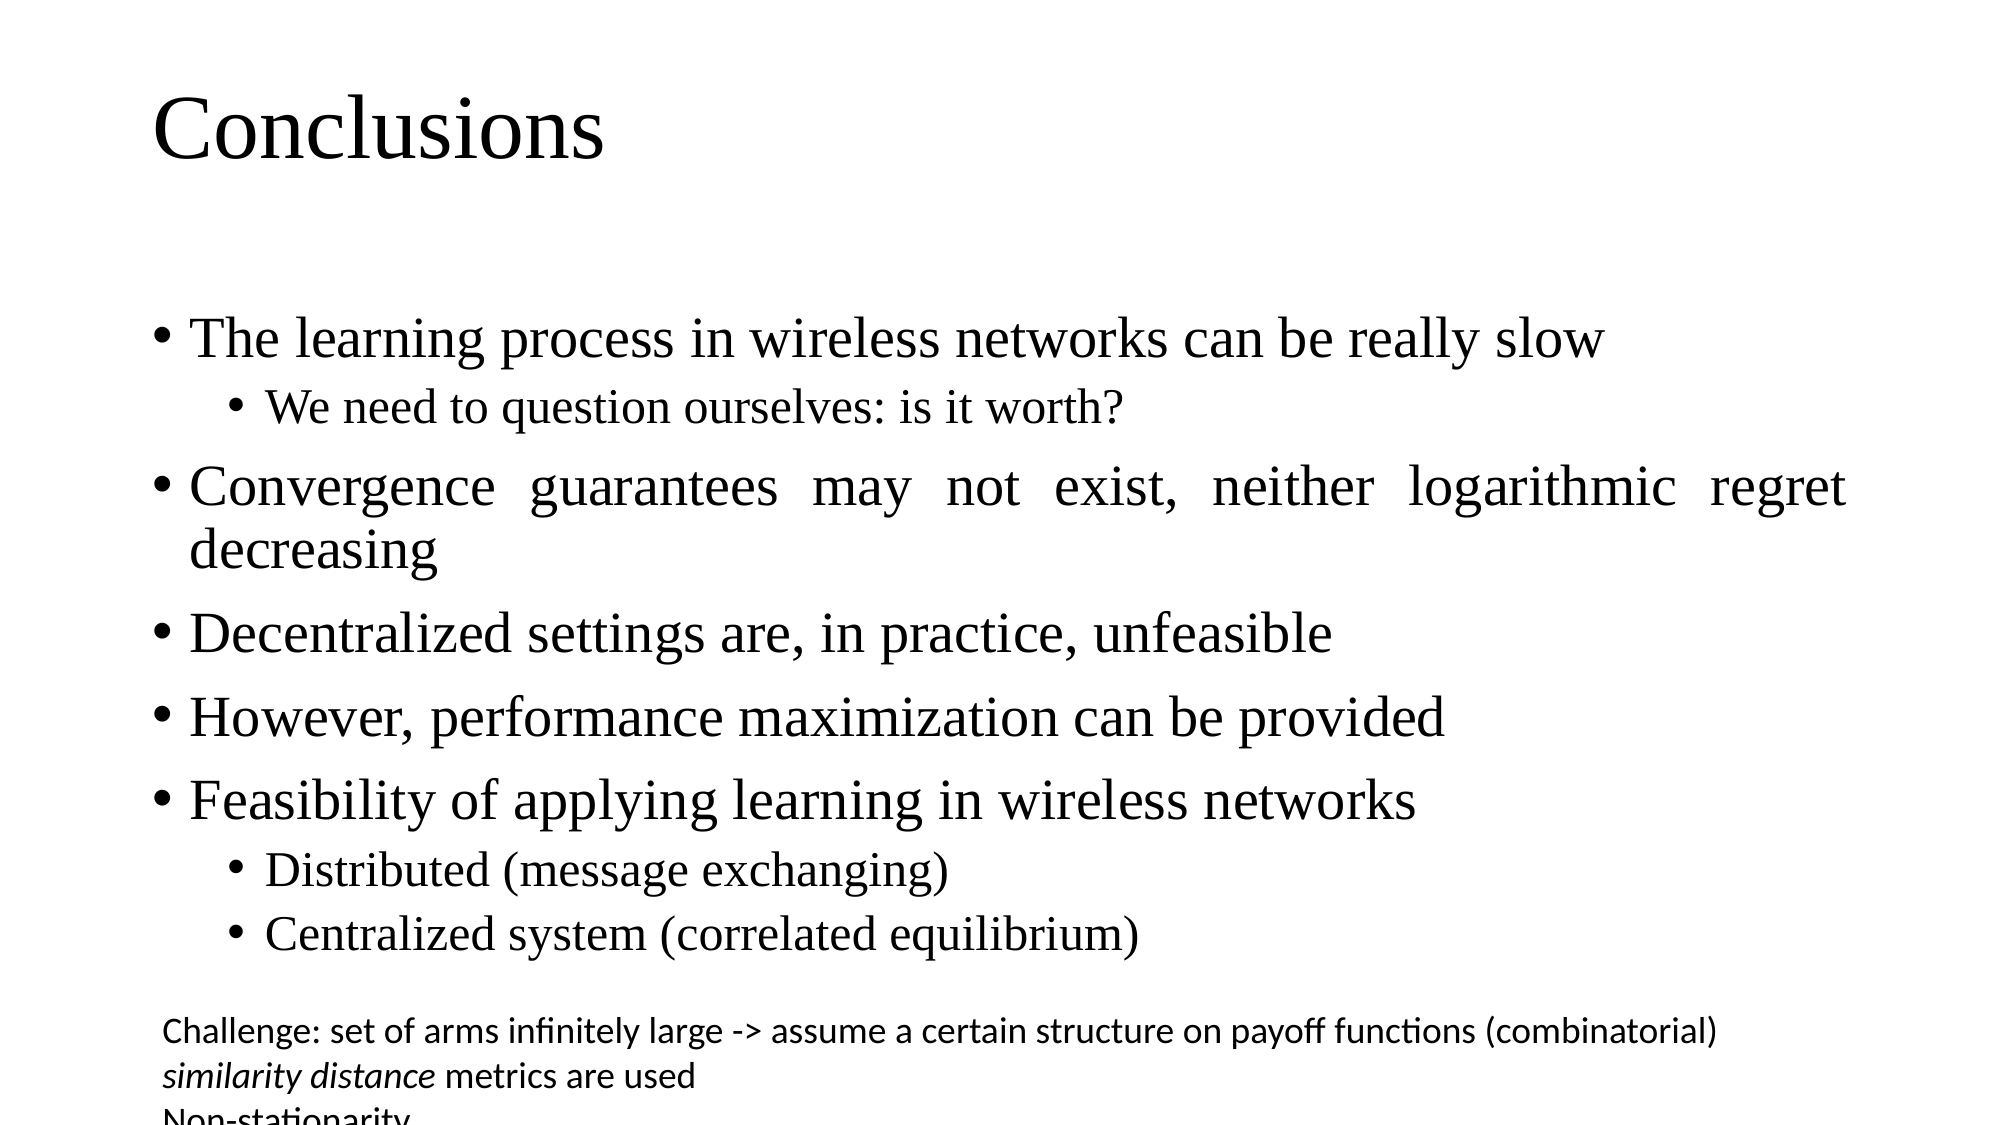

# Conclusions
The learning process in wireless networks can be really slow
We need to question ourselves: is it worth?
Convergence guarantees may not exist, neither logarithmic regret decreasing
Decentralized settings are, in practice, unfeasible
However, performance maximization can be provided
Feasibility of applying learning in wireless networks
Distributed (message exchanging)
Centralized system (correlated equilibrium)

Challenge: set of arms infinitely large -> assume a certain structure on payoff functions (combinatorial)
similarity distance metrics are used
Non-stationarity